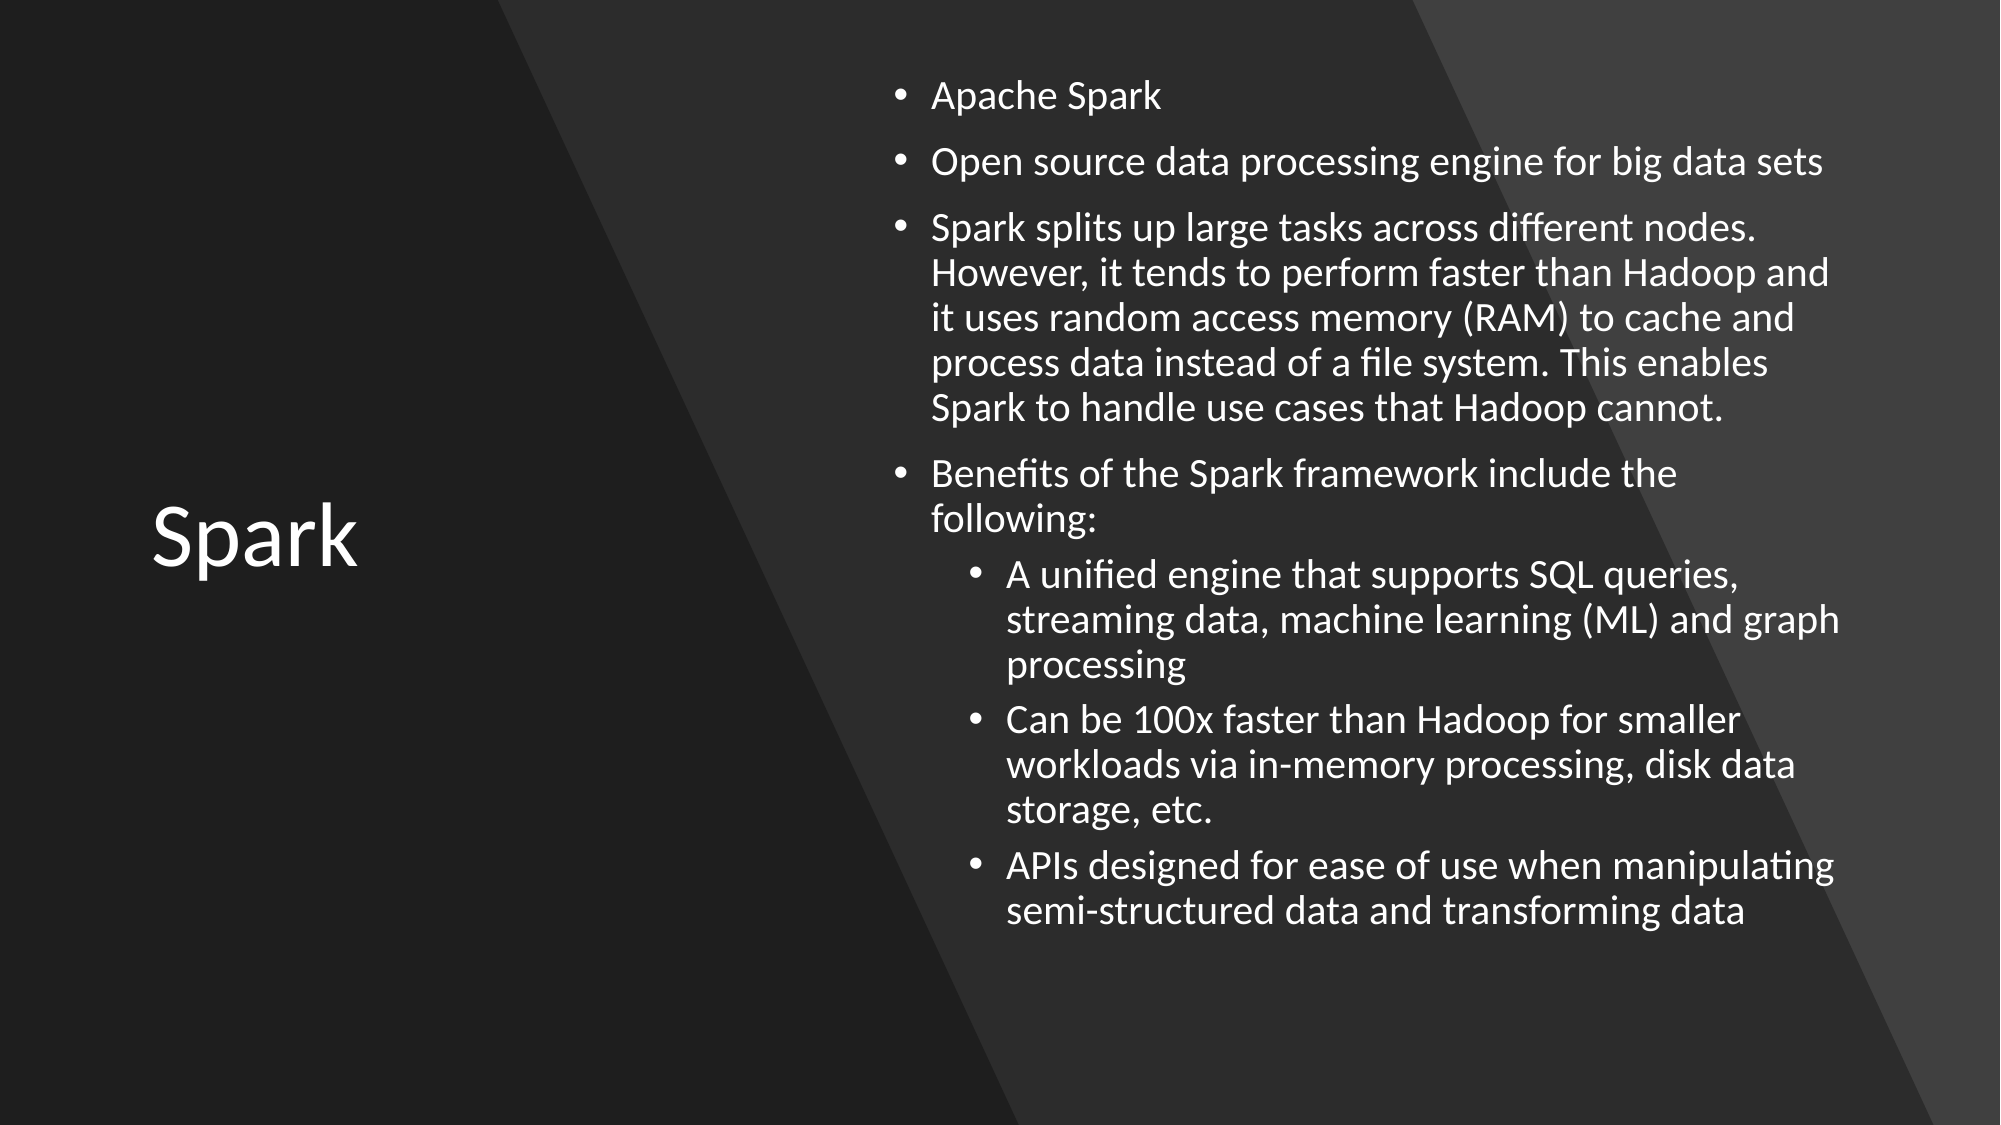

# Spark
Apache Spark
Open source data processing engine for big data sets
Spark splits up large tasks across different nodes. However, it tends to perform faster than Hadoop and it uses random access memory (RAM) to cache and process data instead of a file system. This enables Spark to handle use cases that Hadoop cannot.
Benefits of the Spark framework include the following:
A unified engine that supports SQL queries, streaming data, machine learning (ML) and graph processing
Can be 100x faster than Hadoop for smaller workloads via in-memory processing, disk data storage, etc.
APIs designed for ease of use when manipulating semi-structured data and transforming data